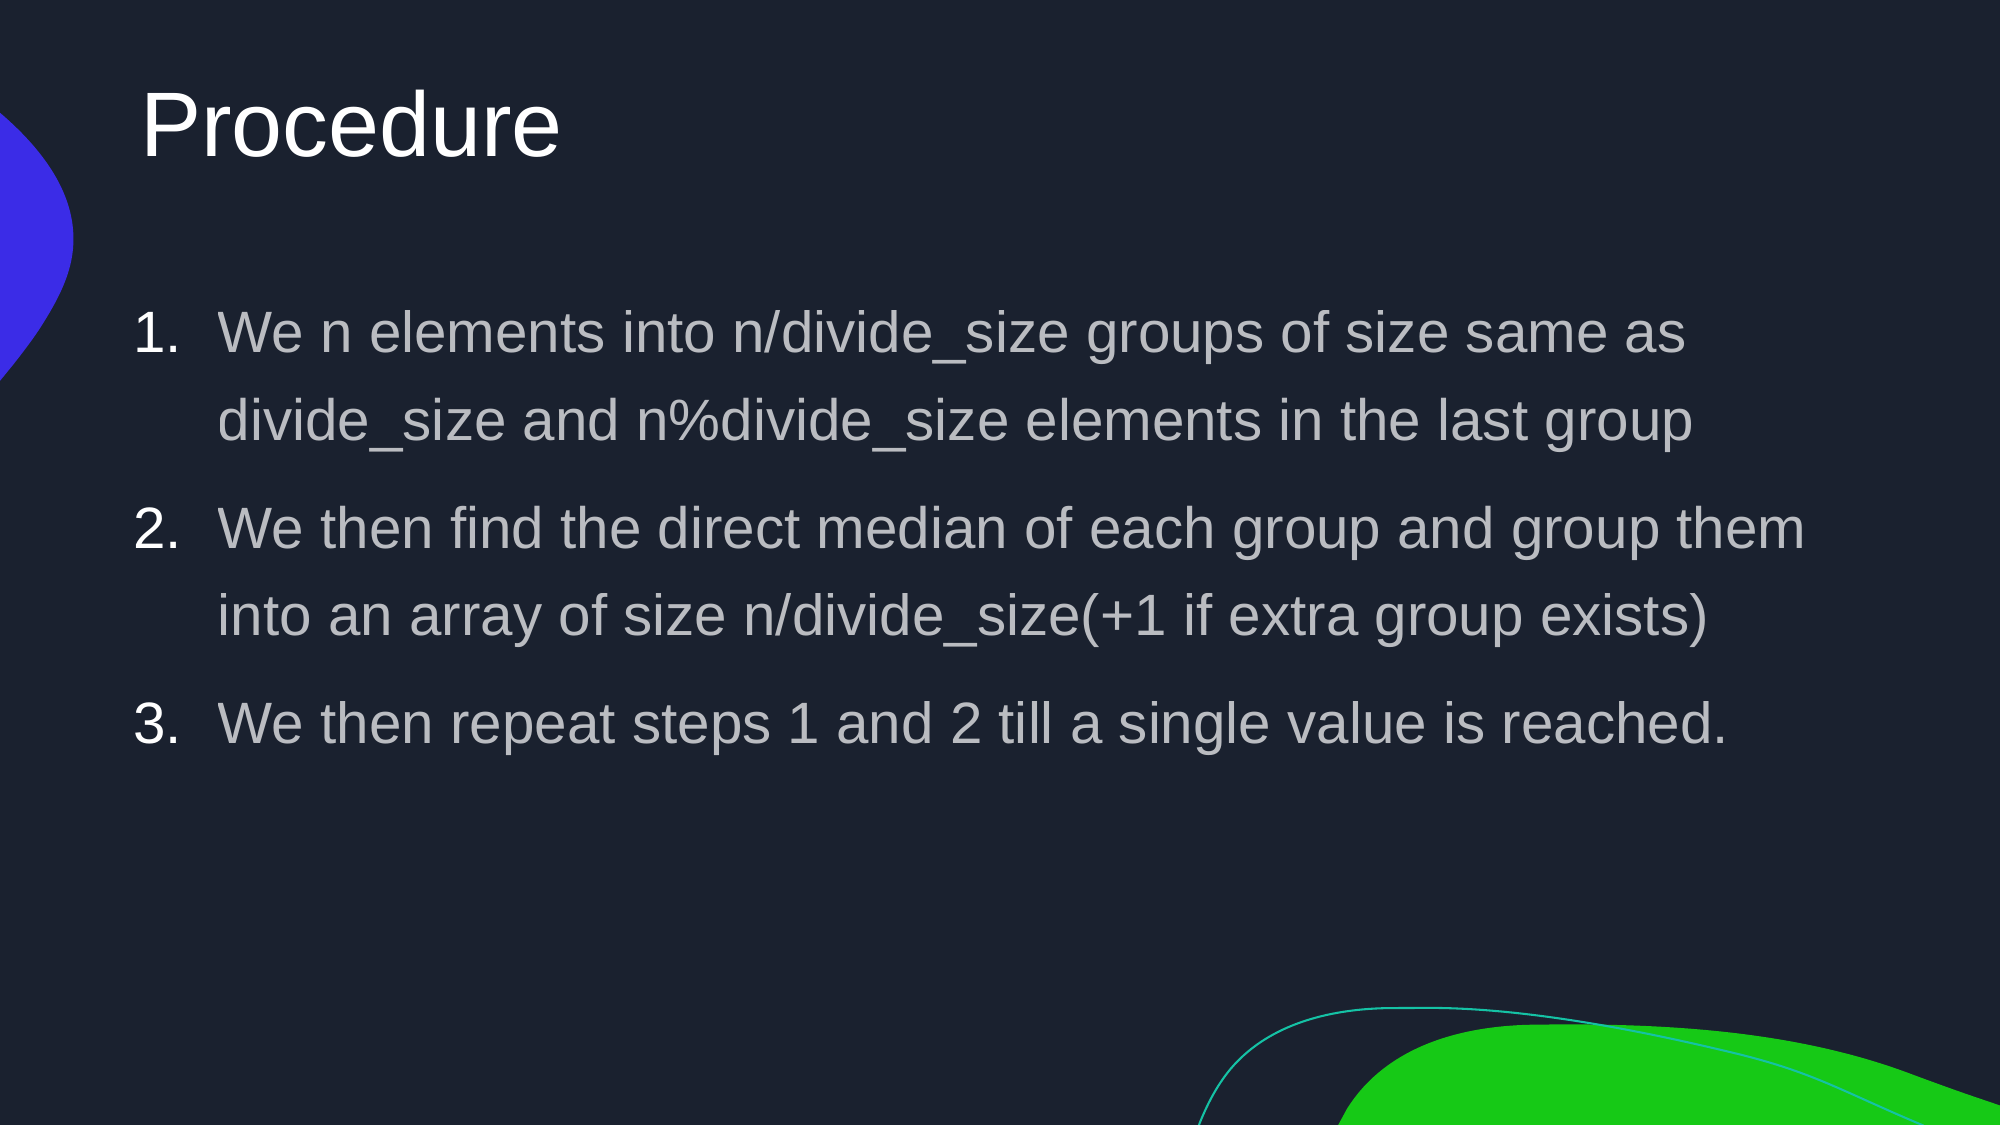

# Procedure
We n elements into n/divide_size groups of size same as divide_size and n%divide_size elements in the last group
We then find the direct median of each group and group them into an array of size n/divide_size(+1 if extra group exists)
We then repeat steps 1 and 2 till a single value is reached.